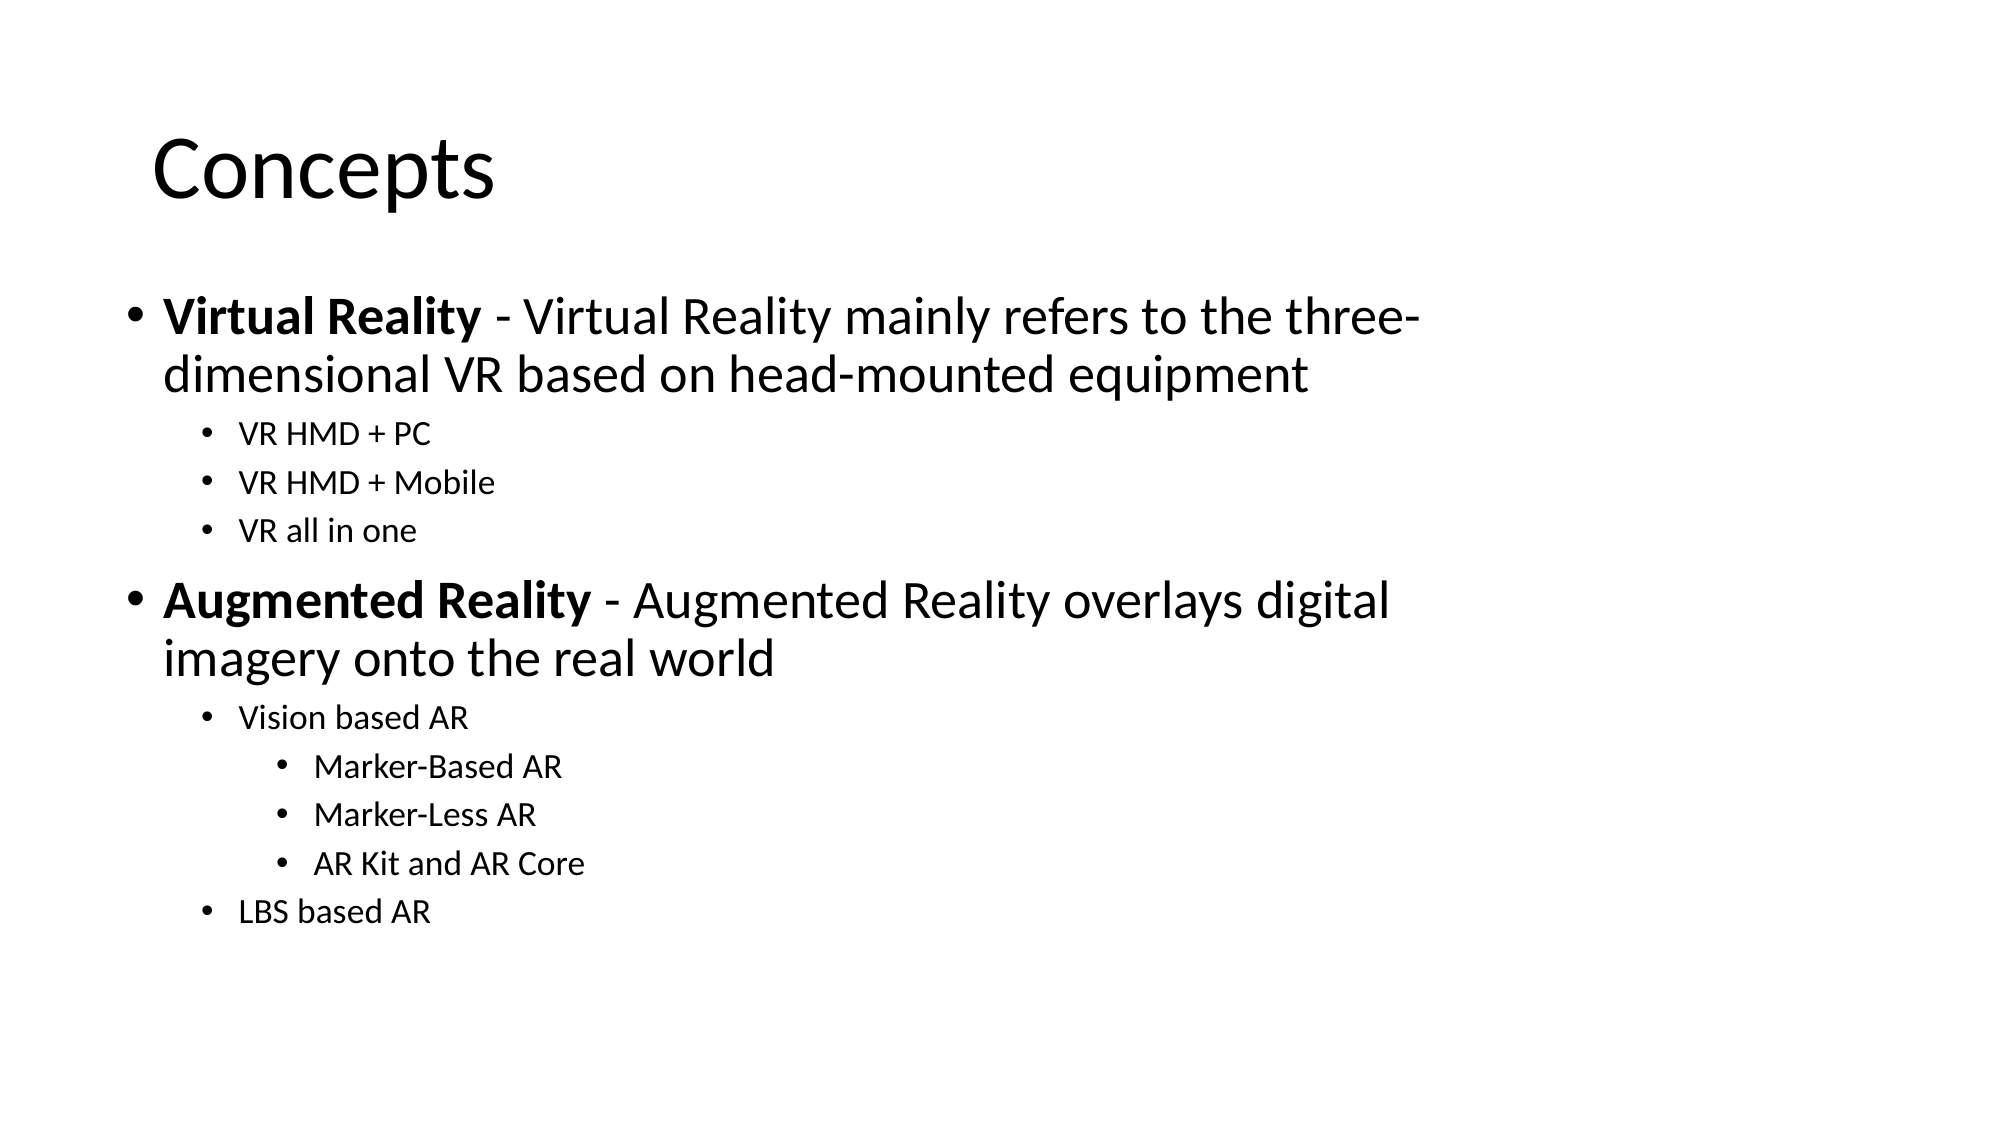

# Concepts
Virtual Reality - Virtual Reality mainly refers to the three-dimensional VR based on head-mounted equipment
VR HMD + PC
VR HMD + Mobile
VR all in one
Augmented Reality - Augmented Reality overlays digital imagery onto the real world
Vision based AR
Marker-Based AR
Marker-Less AR
AR Kit and AR Core
LBS based AR